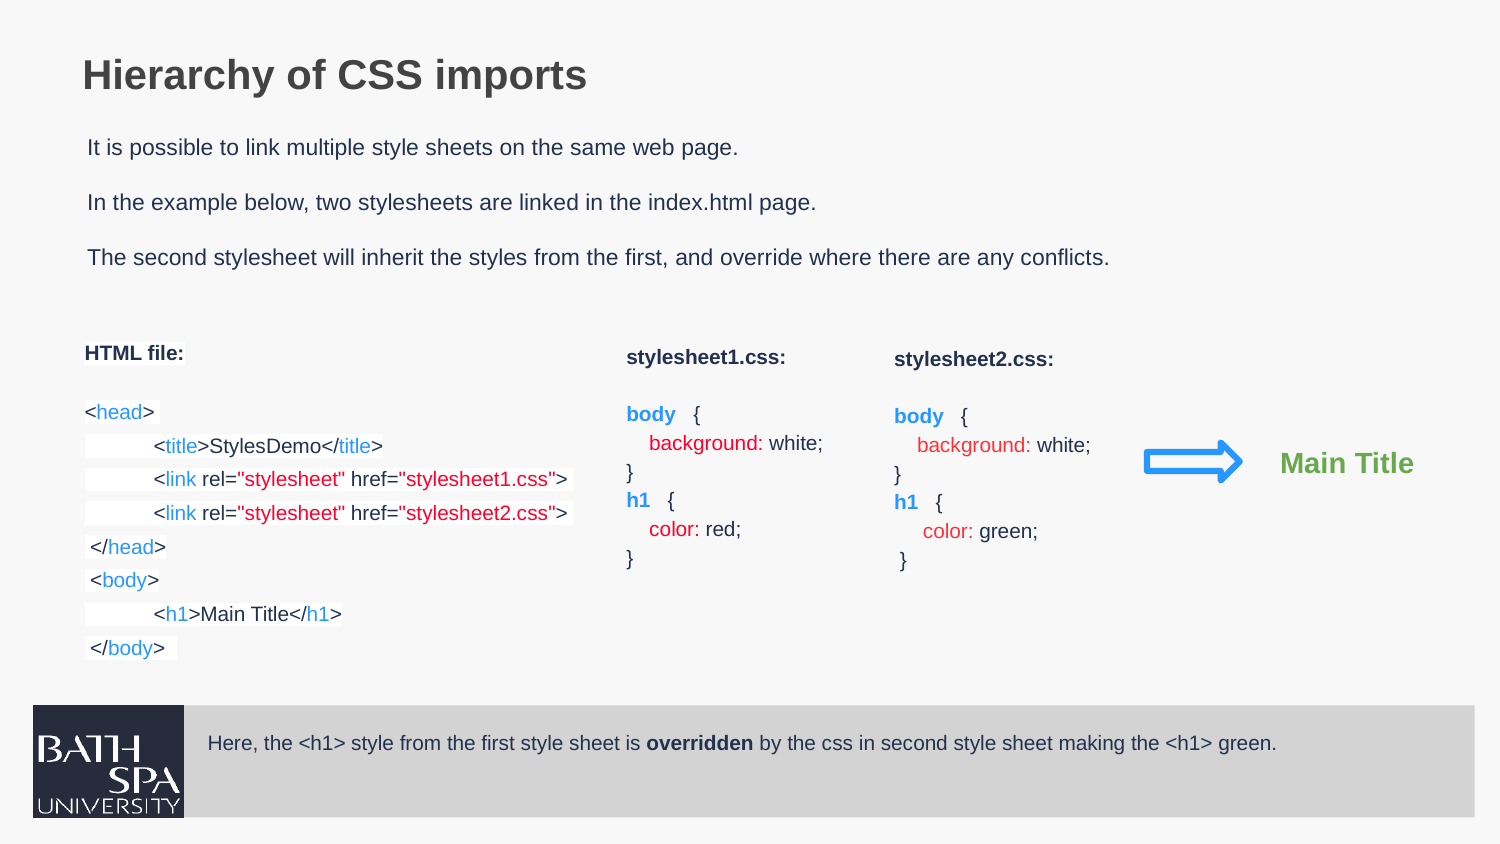

# Hierarchy of CSS imports
It is possible to link multiple style sheets on the same web page.

In the example below, two stylesheets are linked in the index.html page.

The second stylesheet will inherit the styles from the first, and override where there are any conflicts.

HTML file:
<head>
            <title>StylesDemo</title>
            <link rel="stylesheet" href="stylesheet1.css">
            <link rel="stylesheet" href="stylesheet2.css">
 </head>
 <body>
            <h1>Main Title</h1>
 </body>
stylesheet1.css:

body   {
    background: white;
}
h1   {
    color: red;
}

stylesheet2.css:

body   {
    background: white;
}
h1   {
     color: green;
 }

Main Title

Here, the <h1> style from the first style sheet is overridden by the css in second style sheet making the <h1> green.